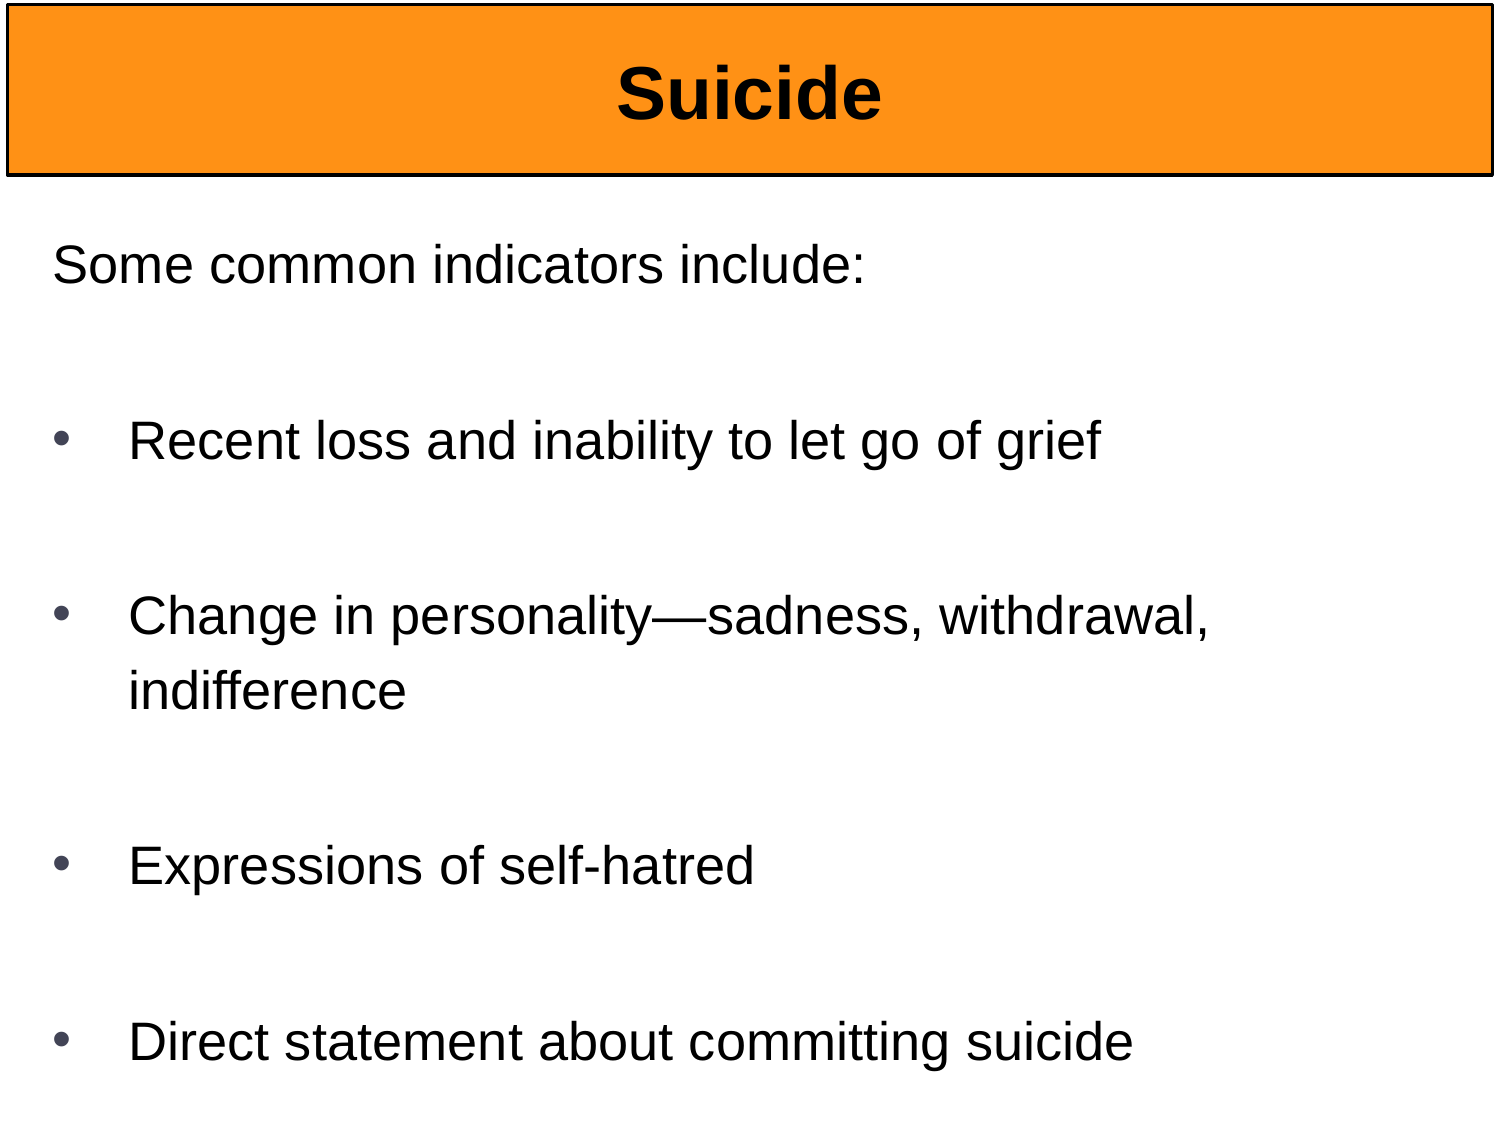

# Suicide
Some common indicators include:

Recent loss and inability to let go of grief

Change in personality—sadness, withdrawal, indifference

Expressions of self-hatred

Direct statement about committing suicide